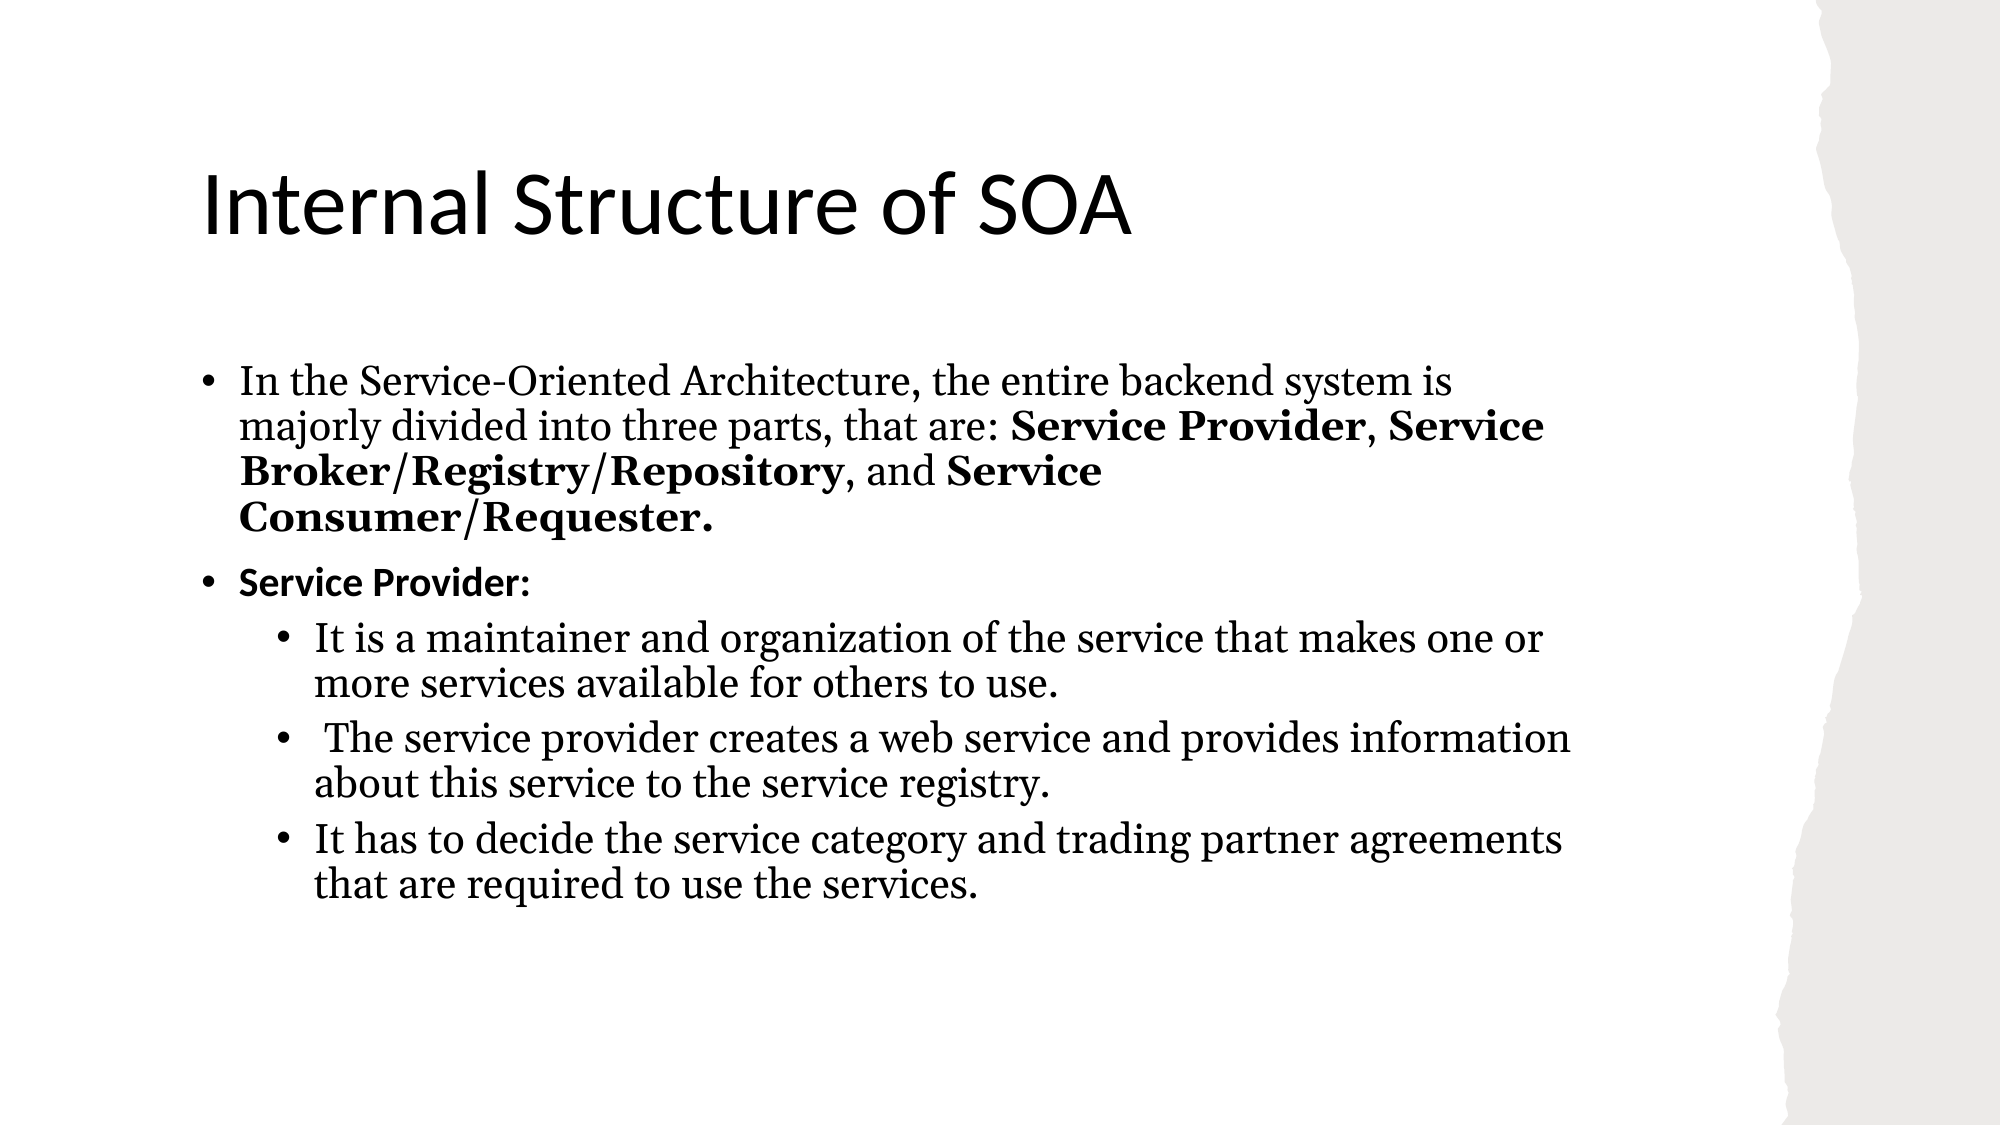

# Internal Structure of SOA
In the Service-Oriented Architecture, the entire backend system is majorly divided into three parts, that are: Service Provider, Service Broker/Registry/Repository, and Service Consumer/Requester.
Service Provider:
It is a maintainer and organization of the service that makes one or more services available for others to use.
 The service provider creates a web service and provides information about this service to the service registry.
It has to decide the service category and trading partner agreements that are required to use the services.